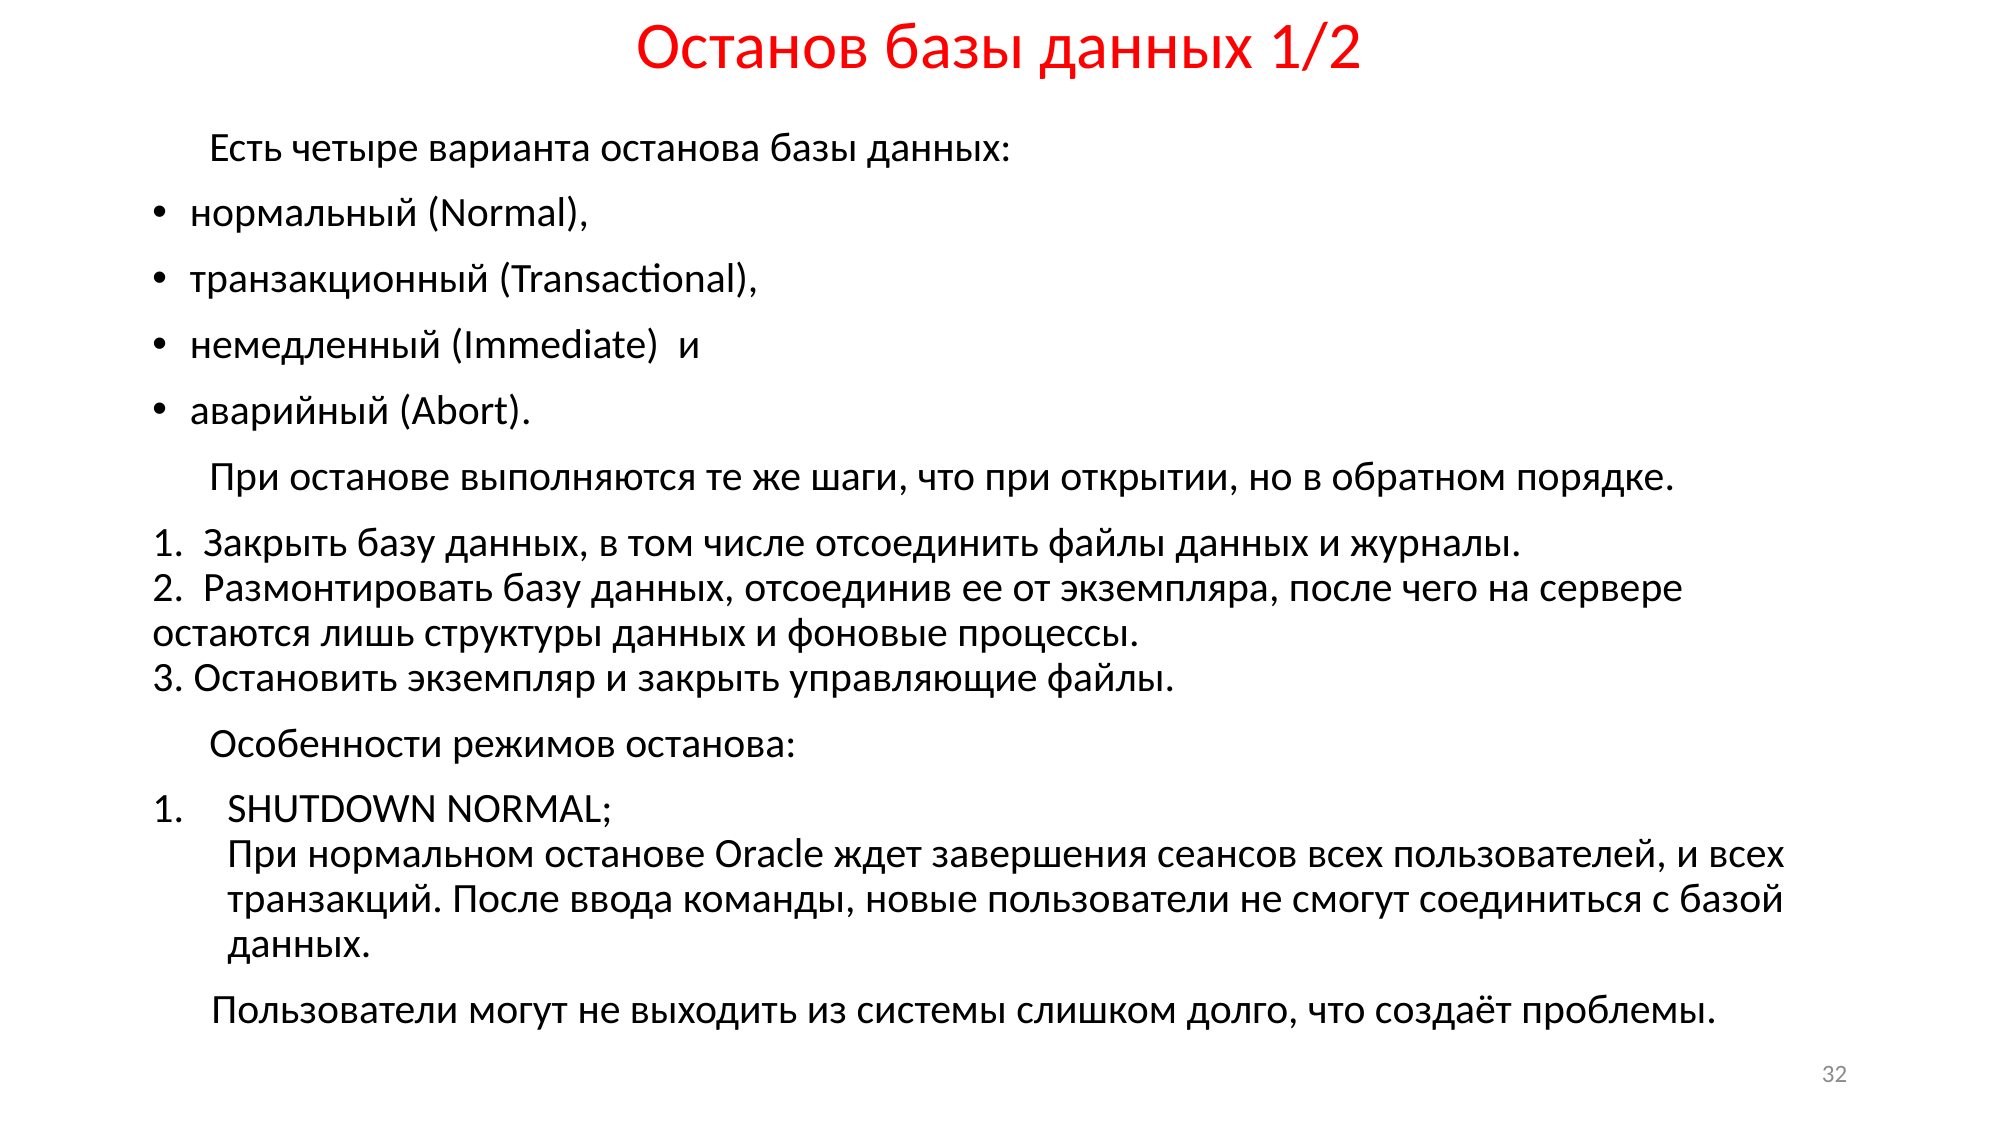

# Останов базы данных 1/2
      Есть четыре варианта останова базы данных:
нормальный (Normal),
транзакционный (Transactional),
немедленный (Immediate)  и
аварийный (Abort).
      При останове выполняются те же шаги, что при открытии, но в обратном порядке.
1.  Закрыть базу данных, в том числе отсоединить файлы данных и журналы.
2.  Размонтировать базу данных, отсоединив ее от экземпляра, после чего на сервере остаются лишь структуры данных и фоновые процессы.
3. Остановить экземпляр и закрыть управляющие файлы.
      Особенности режимов останова:
SHUTDOWN NORMAL;
При нормальном останове Oracle ждет завершения сеансов всех пользователей, и всех транзакций. После ввода команды, новые пользователи не смогут соединиться с базой данных.
Пользователи могут не выходить из системы слишком долго, что создаёт проблемы.
32